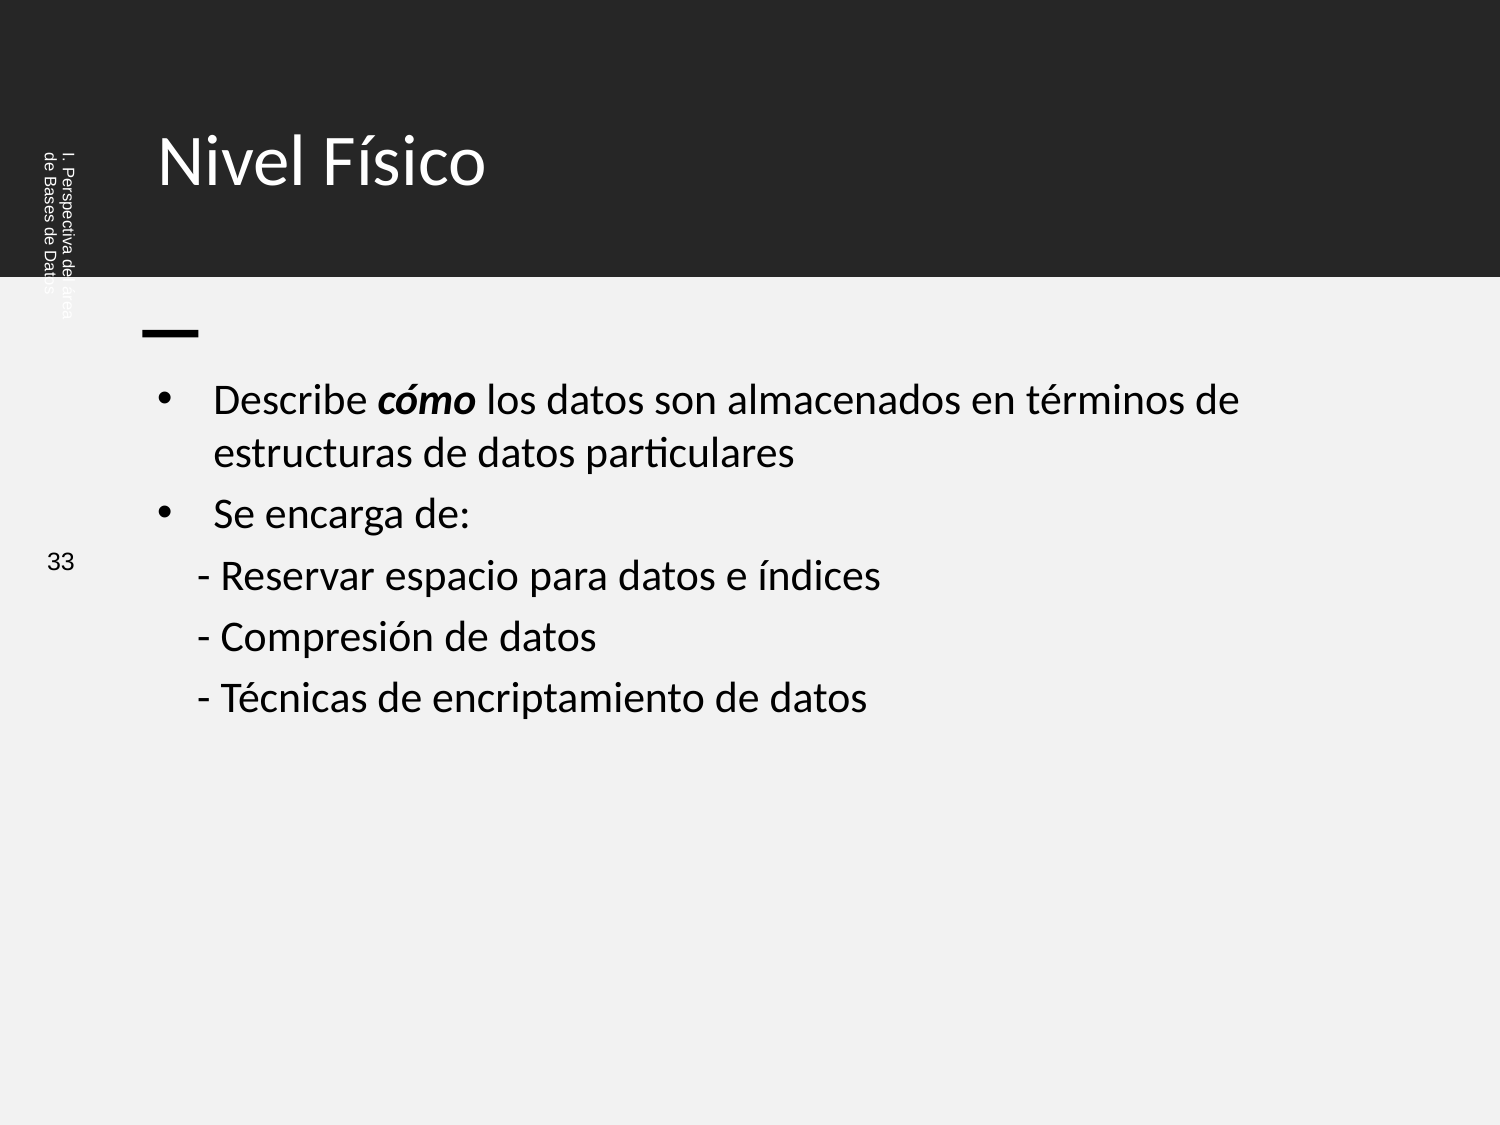

# Nivel Físico
I. Perspectiva del área de Bases de Datos

Describe cómo los datos son almacenados en términos de estructuras de datos particulares
Se encarga de:
    - Reservar espacio para datos e índices
    - Compresión de datos
    - Técnicas de encriptamiento de datos

33